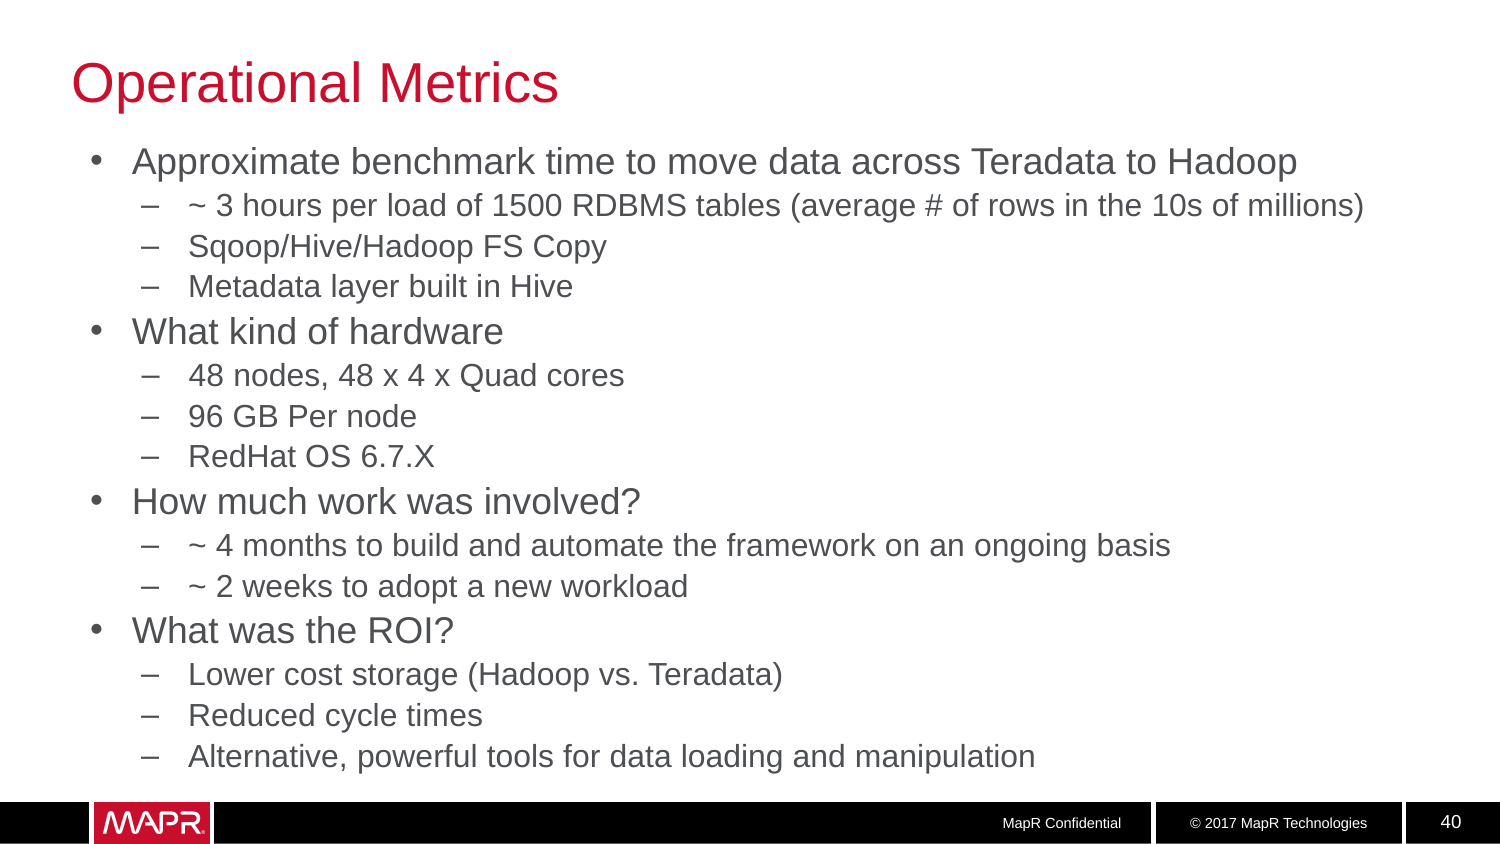

# Operational Metrics
Approximate benchmark time to move data across Teradata to Hadoop
~ 3 hours per load of 1500 RDBMS tables (average # of rows in the 10s of millions)
Sqoop/Hive/Hadoop FS Copy
Metadata layer built in Hive
What kind of hardware
48 nodes, 48 x 4 x Quad cores
96 GB Per node
RedHat OS 6.7.X
How much work was involved?
~ 4 months to build and automate the framework on an ongoing basis
~ 2 weeks to adopt a new workload
What was the ROI?
Lower cost storage (Hadoop vs. Teradata)
Reduced cycle times
Alternative, powerful tools for data loading and manipulation